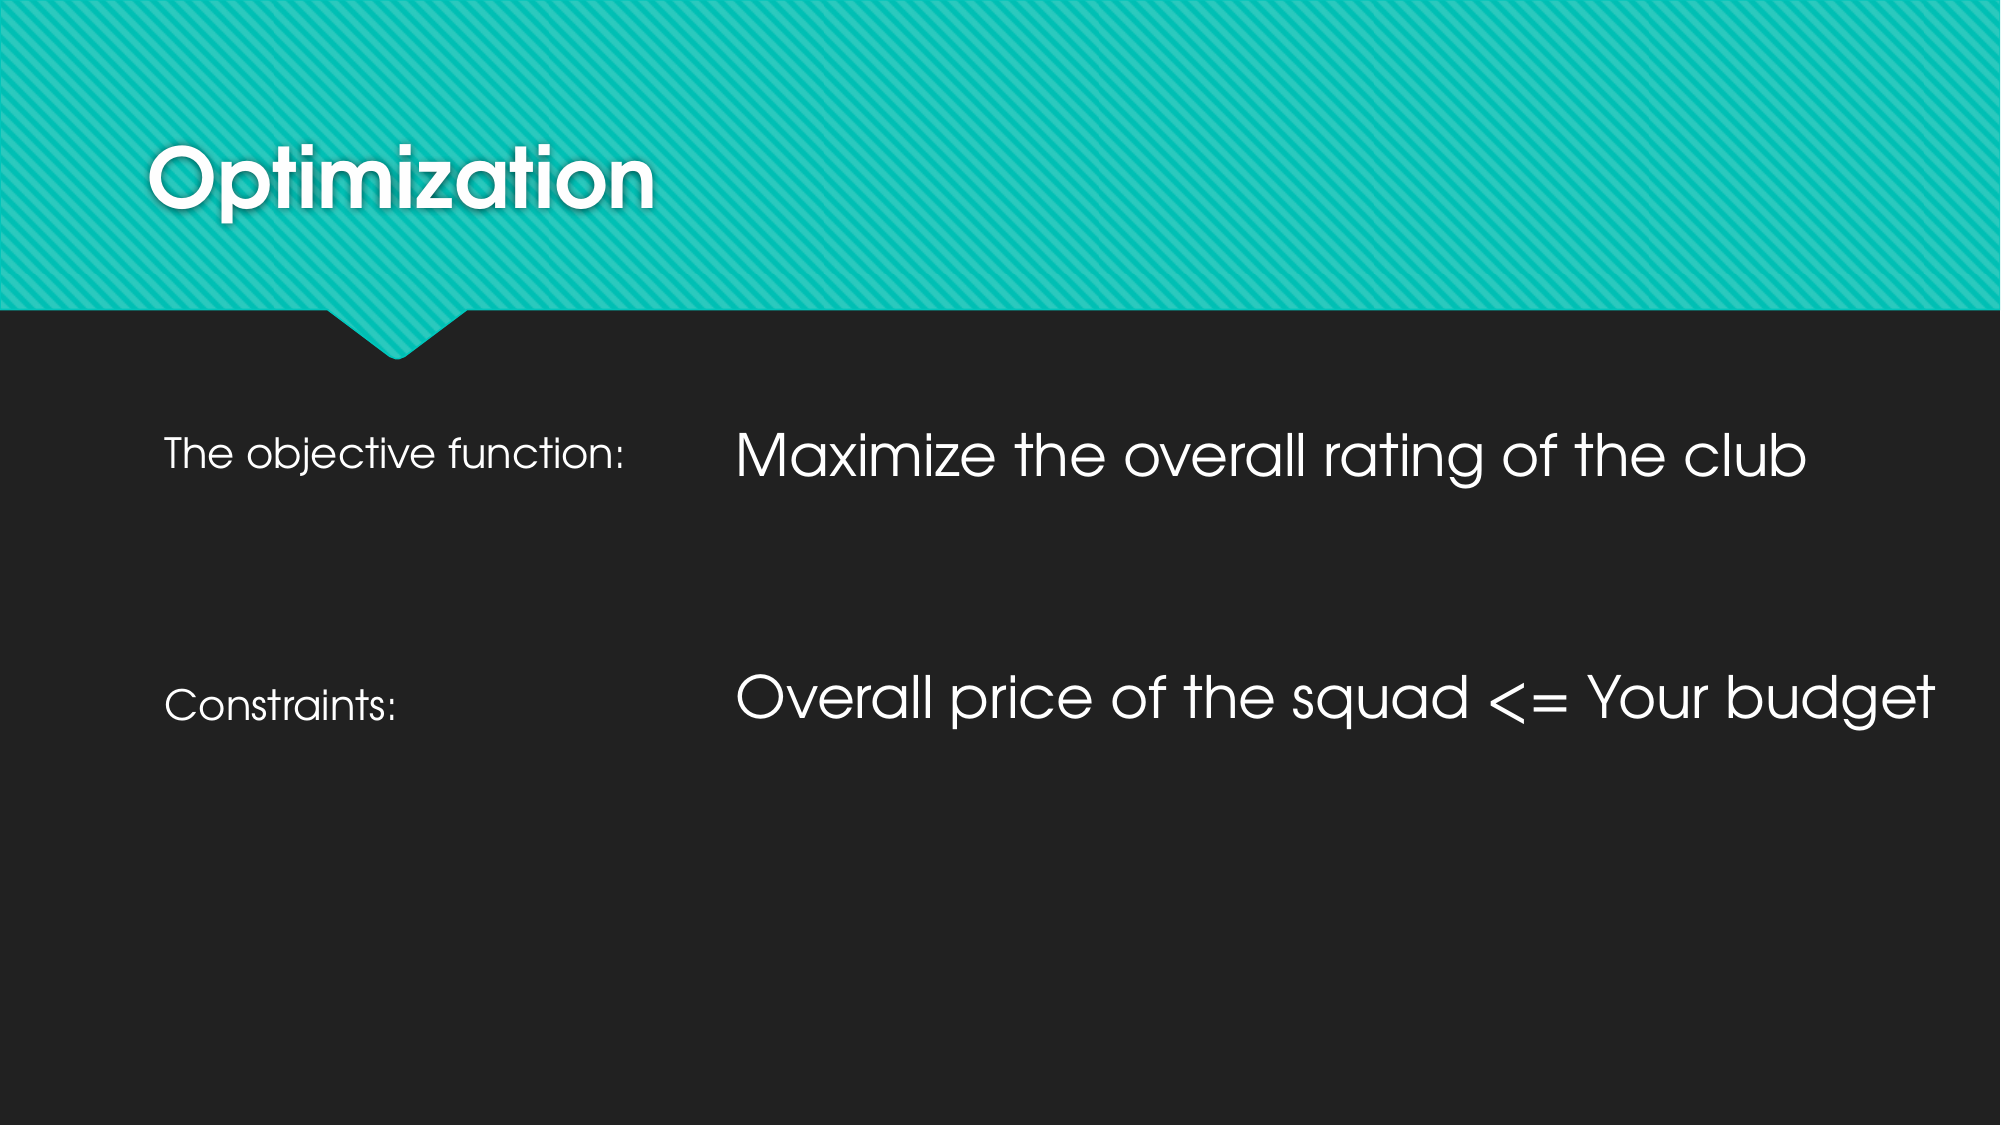

# Optimization
Maximize the overall rating of the club
The objective function:
Overall price of the squad <= Your budget
Constraints: